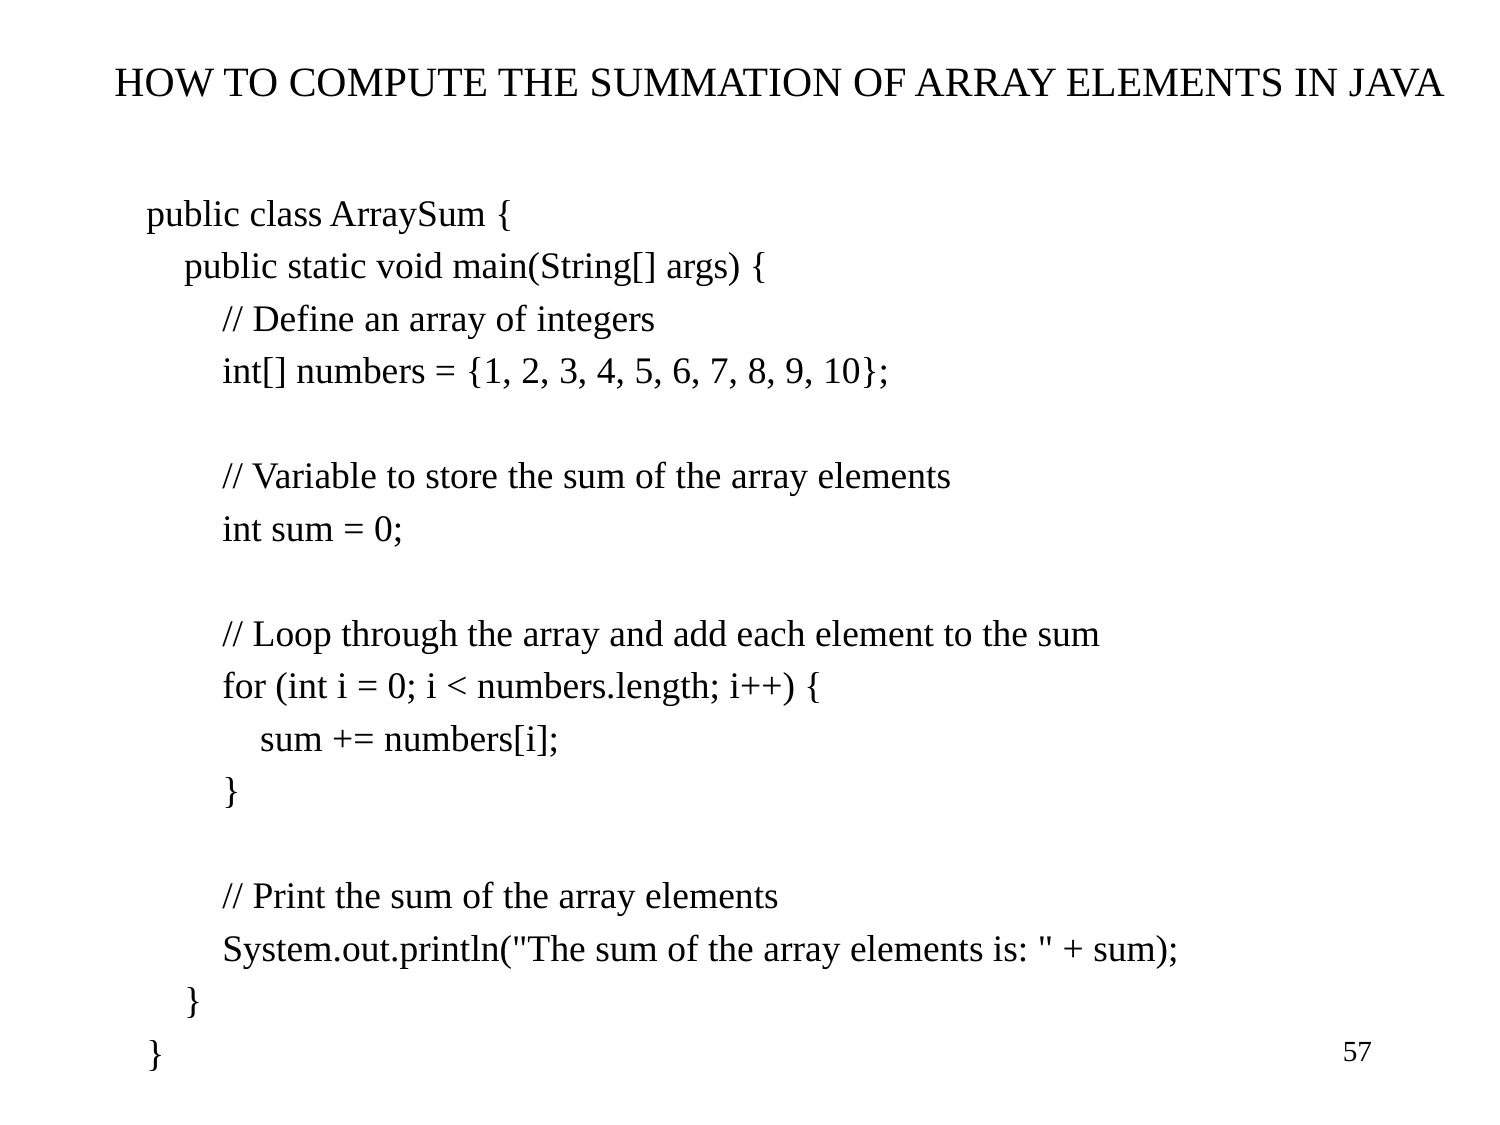

# HOW TO COMPUTE THE SUMMATION OF ARRAY ELEMENTS IN JAVA

public class ArraySum {
    public static void main(String[] args) {
        // Define an array of integers
        int[] numbers = {1, 2, 3, 4, 5, 6, 7, 8, 9, 10};

        // Variable to store the sum of the array elements
        int sum = 0;

        // Loop through the array and add each element to the sum
        for (int i = 0; i < numbers.length; i++) {
            sum += numbers[i];
        }

        // Print the sum of the array elements
        System.out.println("The sum of the array elements is: " + sum);
    }
}

57